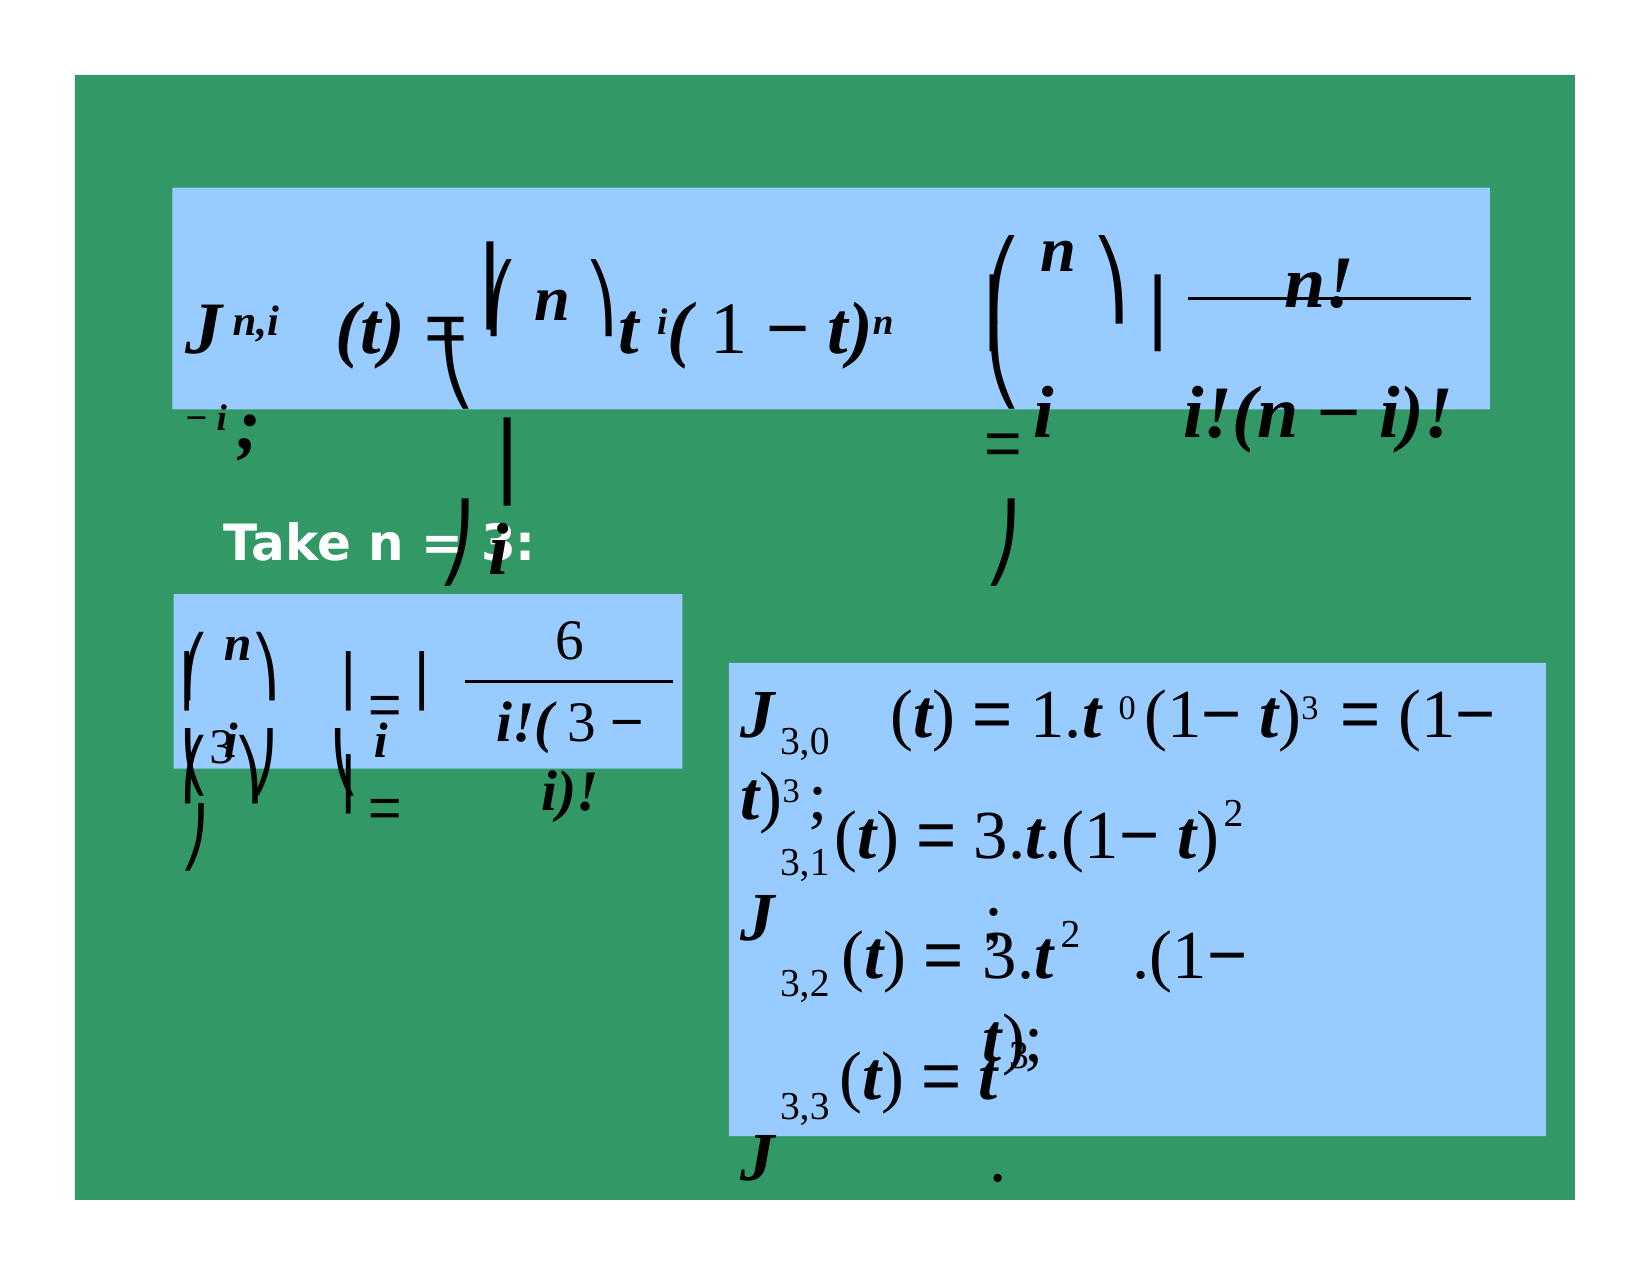

⎜	⎟	n!
i	i!(n − i)!

# ⎛ n ⎞ =
⎜	⎟
i
J	(t) = ⎛ n ⎞t i( 1 − t)n − i ;
n,i
⎝	⎠
⎝	⎠
Take n = 3:
6
i!( 3 − i)!

⎛ n⎞	⎛3⎞
J	(t) = 1.t 0 (1− t)3	= (1− t)3 ;
J  J  J
⎜	⎟ = ⎜	⎟ =

⎝ i ⎠	⎝ i ⎠
3,0
2
(t) = 3.t.(1− t)	;
3,1
(t) =
(t) = t	.
2
3.t	.(1− t);
3,2

3,3
3